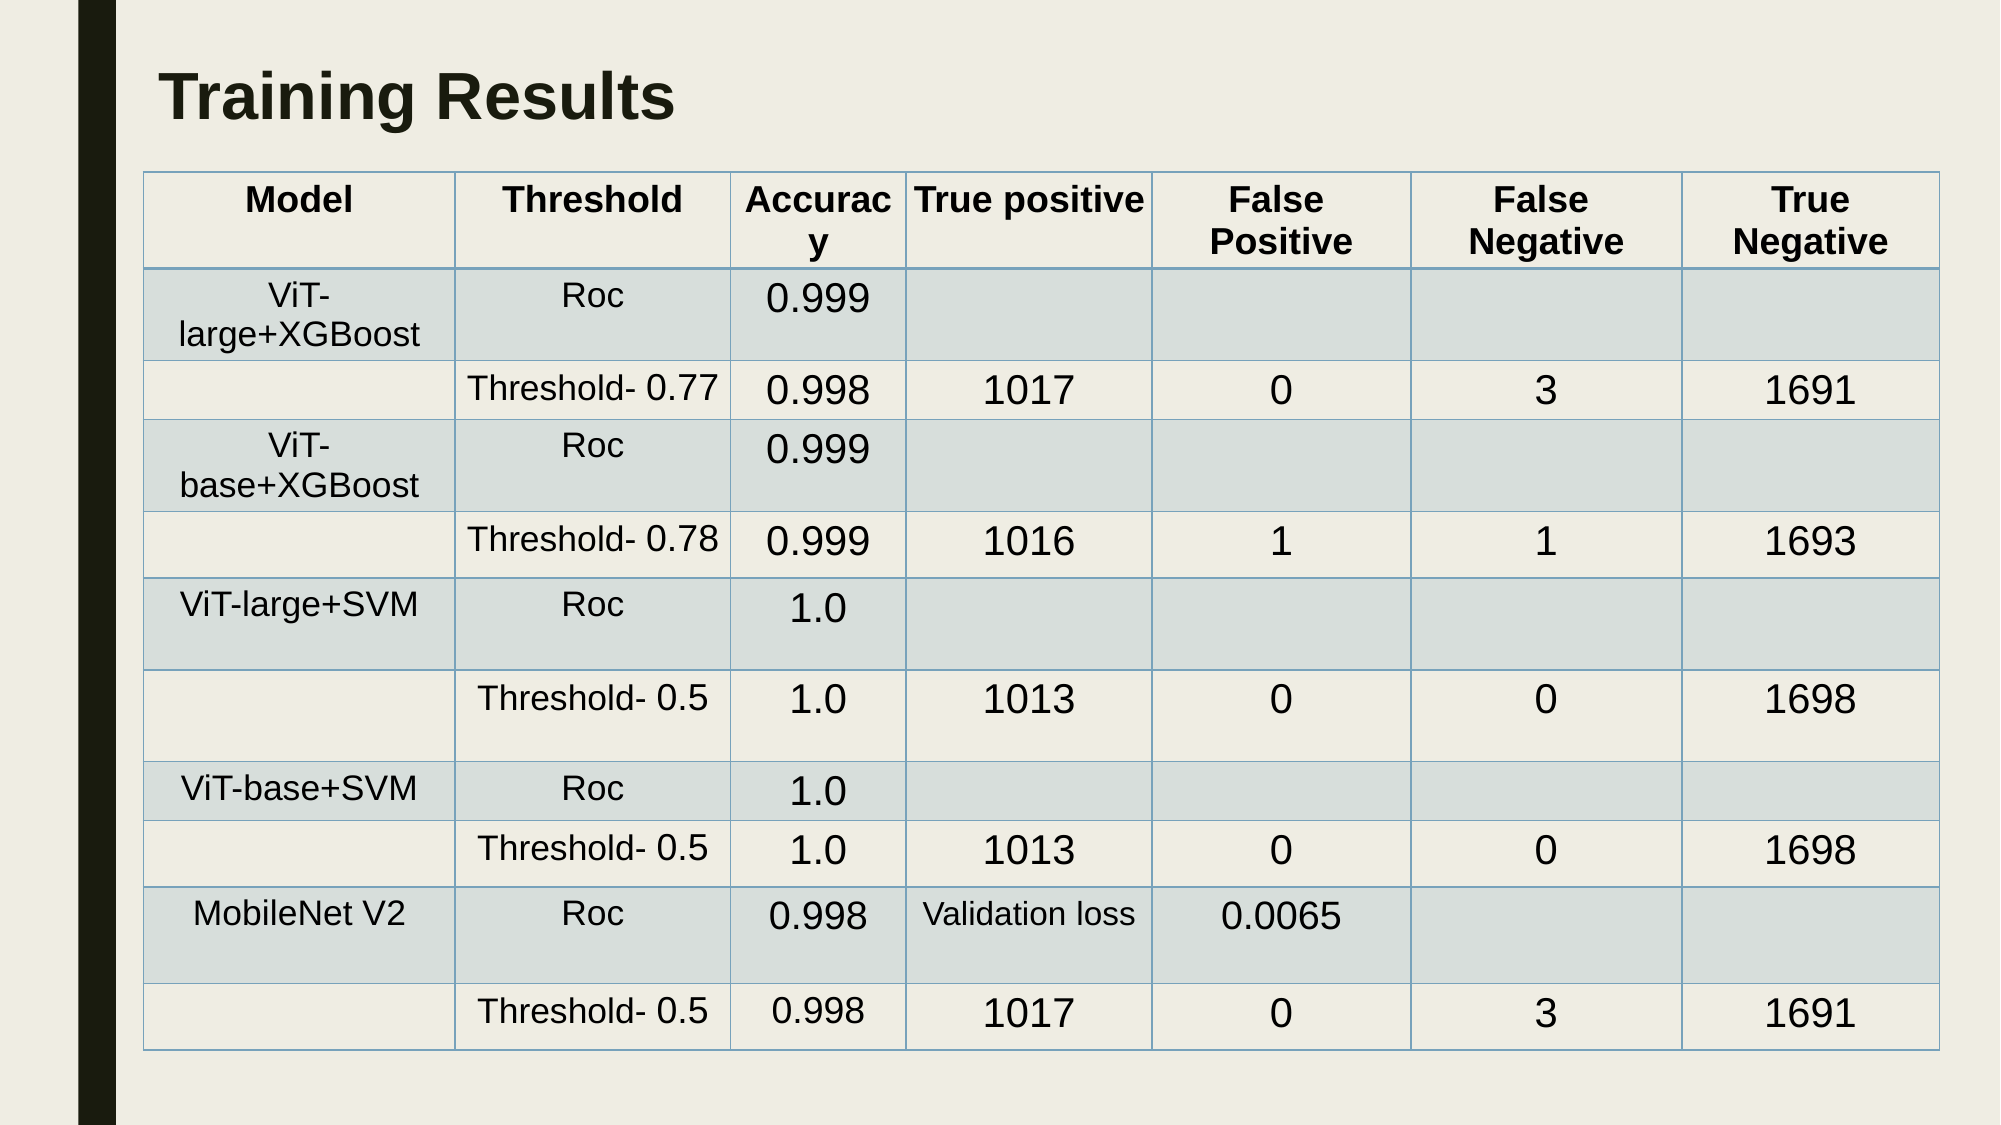

# Training Results
| Model | Threshold | Accuracy | True positive | False  Positive | False  Negative | True Negative |
| --- | --- | --- | --- | --- | --- | --- |
| ViT-large+XGBoost | Roc | 0.999 |  |  |  |  |
|  | Threshold- 0.77 | 0.998 | 1017 | 0 | 3 | 1691 |
| ViT-base+XGBoost | Roc | 0.999 |  |  |  |  |
|  | Threshold- 0.78 | 0.999 | 1016 | 1 | 1 | 1693 |
| ViT-large+SVM | Roc | 1.0 |  |  |  |  |
|  | Threshold- 0.5 | 1.0 | 1013 | 0 | 0 | 1698 |
| ViT-base+SVM | Roc | 1.0 |  |  |  |  |
|  | Threshold- 0.5 | 1.0 | 1013 | 0 | 0 | 1698 |
| MobileNet V2 | Roc | 0.998 | Validation loss | 0.0065 |  |  |
|  | Threshold- 0.5 | 0.998 | 1017 | 0 | 3 | 1691 |